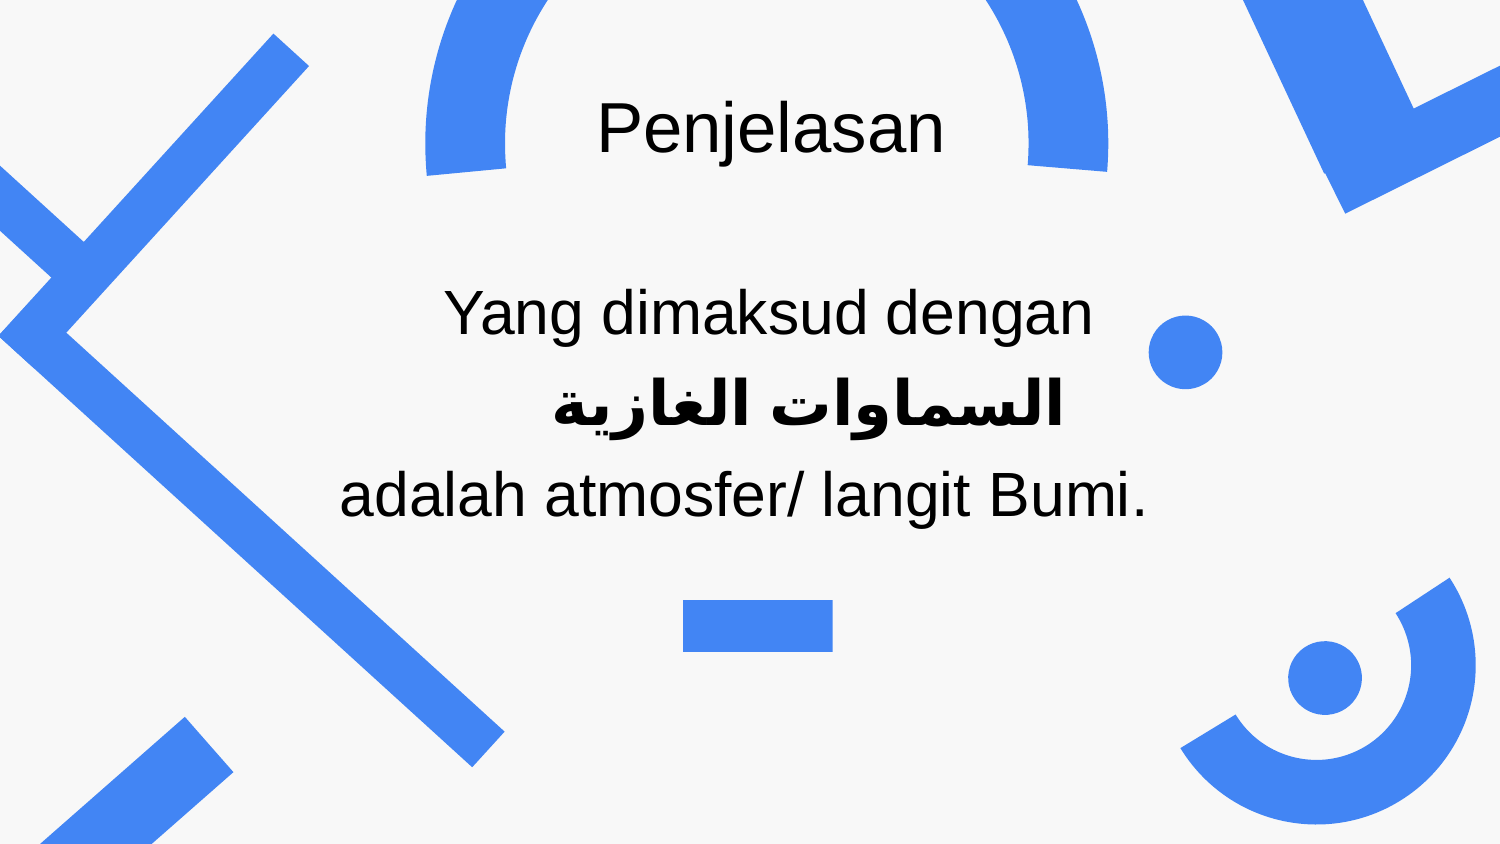

Penjelasan
01

      Yang dimaksud dengan
             السماوات الغازية
adalah atmosfer/ langit Bumi.

الغازية
السماوات

Langit Al-Ghaziyyah